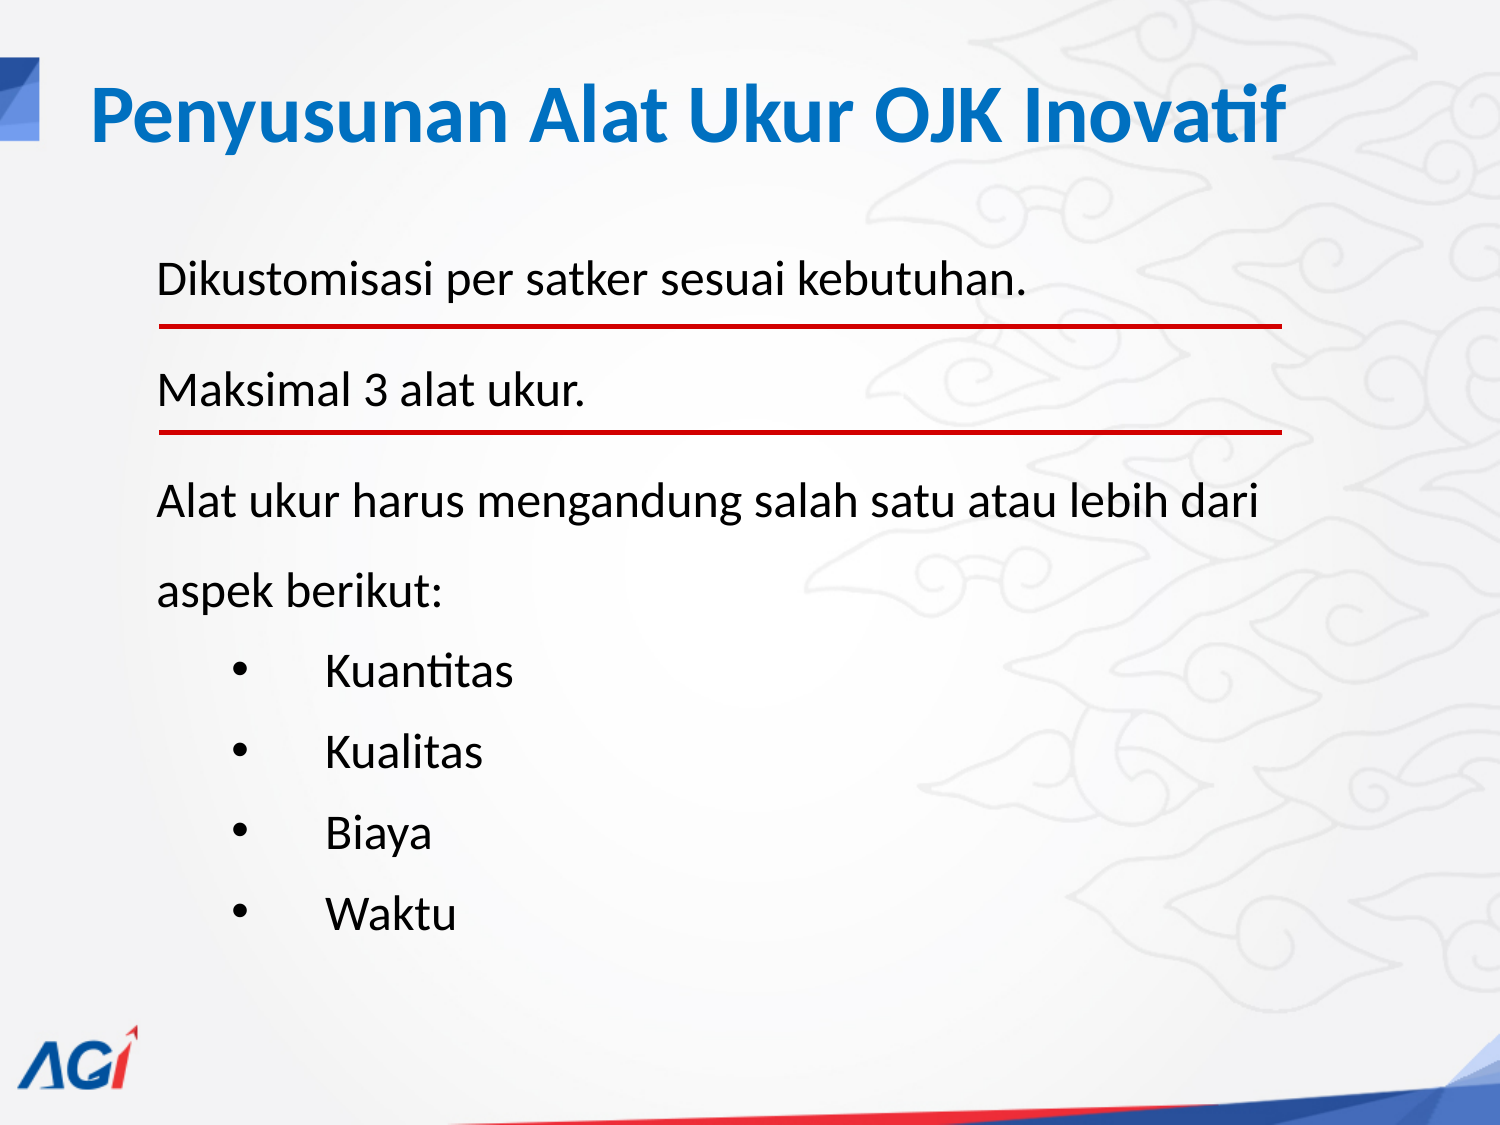

# Penyusunan Alat Ukur OJK Inovatif
Dikustomisasi per satker sesuai kebutuhan.
Maksimal 3 alat ukur.
Alat ukur harus mengandung salah satu atau lebih dari aspek berikut:
Kuantitas
Kualitas
Biaya
Waktu